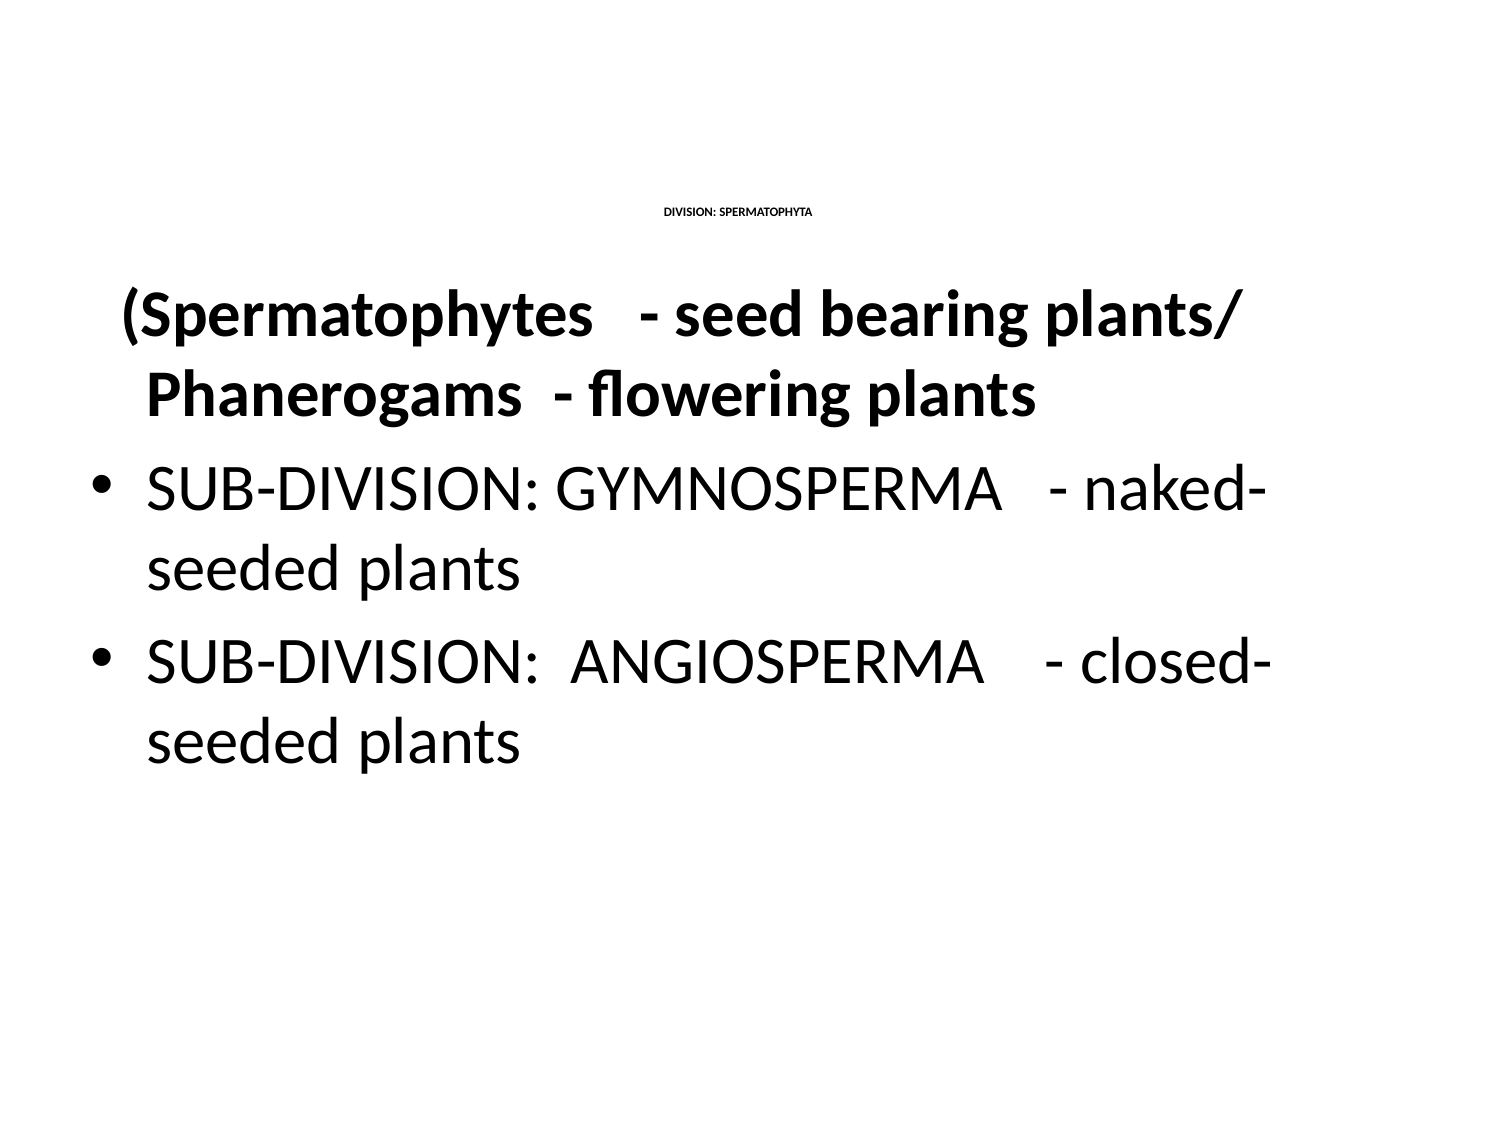

# DIVISION: SPERMATOPHYTA
  (Spermatophytes   - seed bearing plants/ Phanerogams  - flowering plants
SUB-DIVISION: GYMNOSPERMA   - naked-seeded plants
SUB-DIVISION:  ANGIOSPERMA    - closed- seeded plants